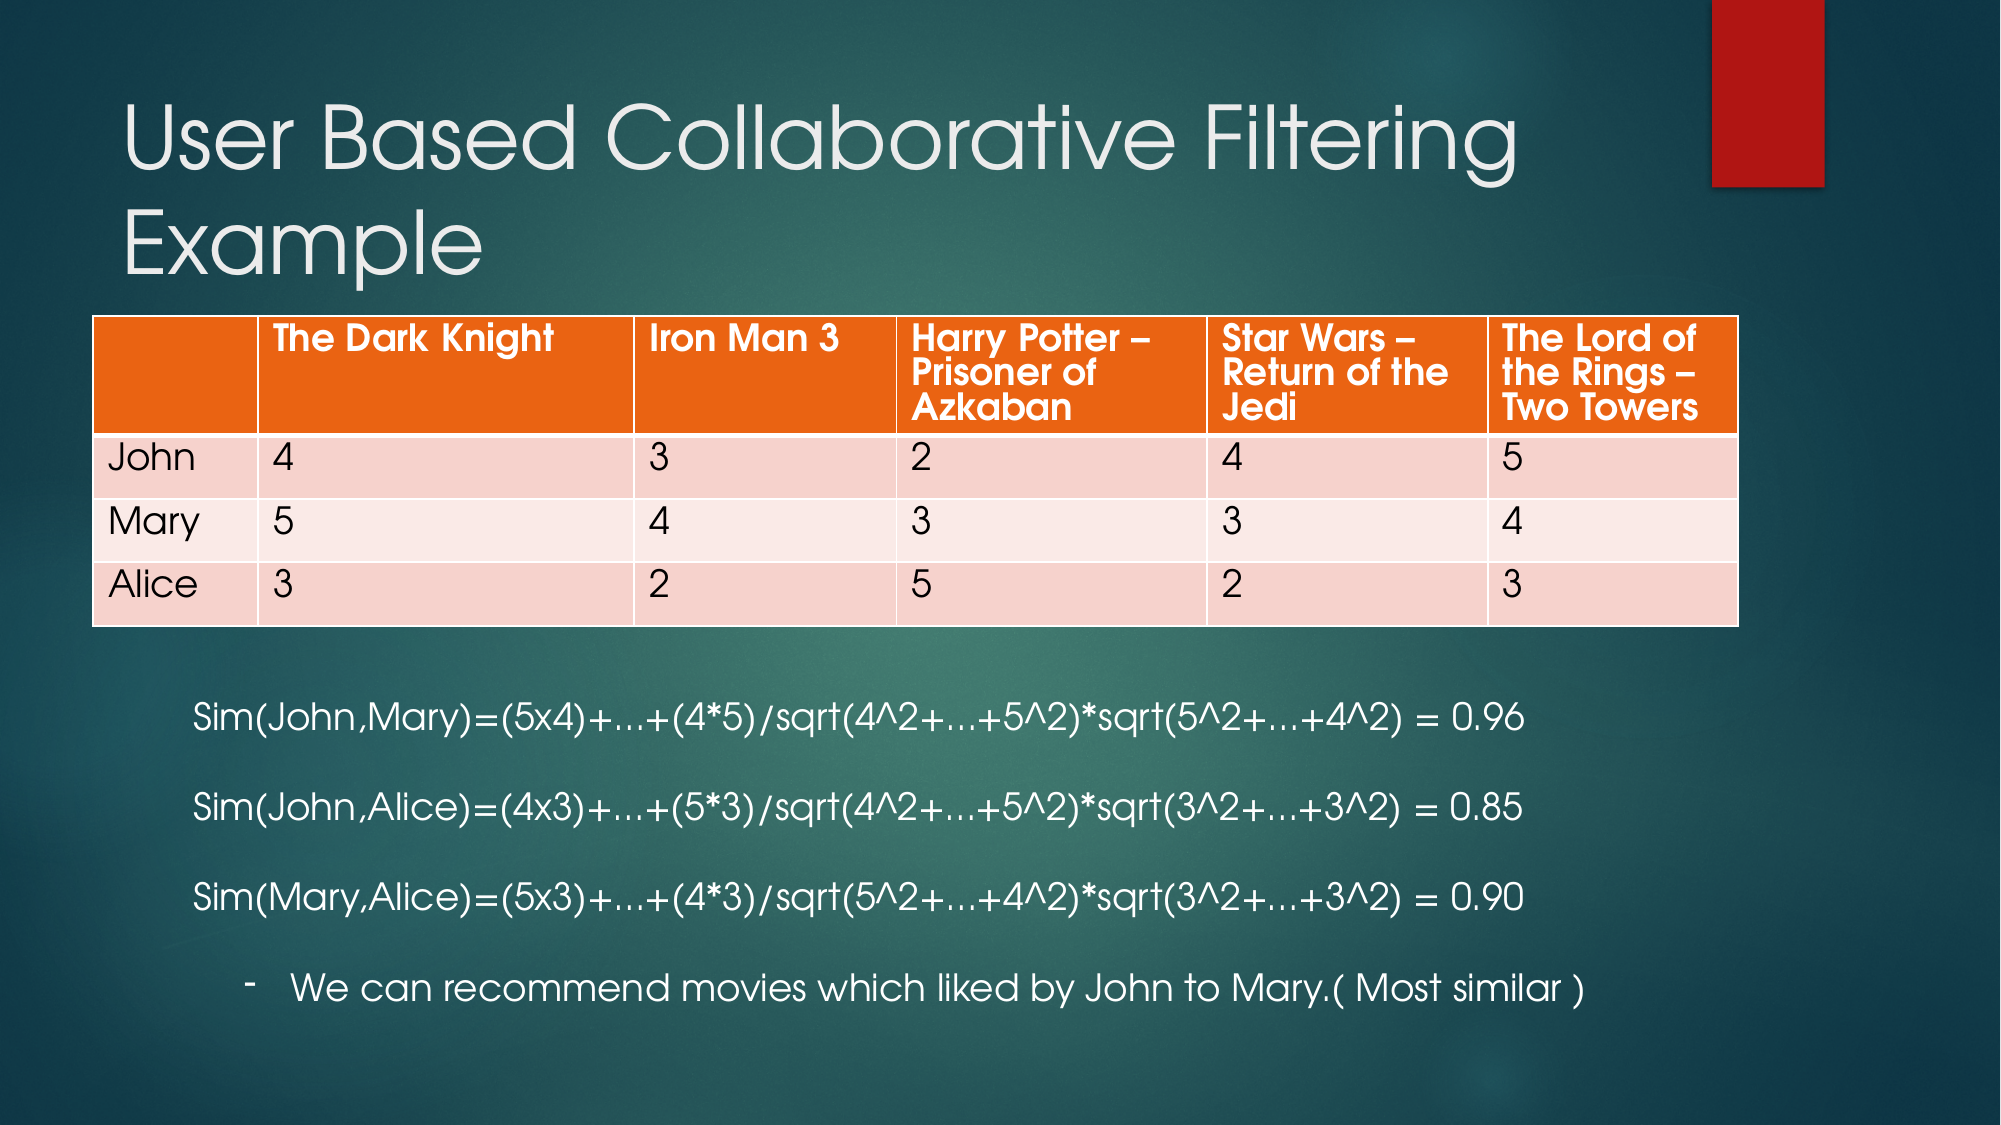

# User Based Collaborative Filtering Example
|  | The Dark Knight | Iron Man 3 | Harry Potter – Prisoner of Azkaban | Star Wars – Return of the Jedi | The Lord of the Rings –Two Towers |
| --- | --- | --- | --- | --- | --- |
| John | 4 | 3 | 2 | 4 | 5 |
| Mary | 5 | 4 | 3 | 3 | 4 |
| Alice | 3 | 2 | 5 | 2 | 3 |
Sim(John,Mary)=(5x4)+…+(4*5)/sqrt(4^2+…+5^2)*sqrt(5^2+…+4^2) = 0.96

Sim(John,Alice)=(4x3)+…+(5*3)/sqrt(4^2+…+5^2)*sqrt(3^2+…+3^2) = 0.85

Sim(Mary,Alice)=(5x3)+…+(4*3)/sqrt(5^2+…+4^2)*sqrt(3^2+…+3^2) = 0.90
We can recommend movies which liked by John to Mary.( Most similar )